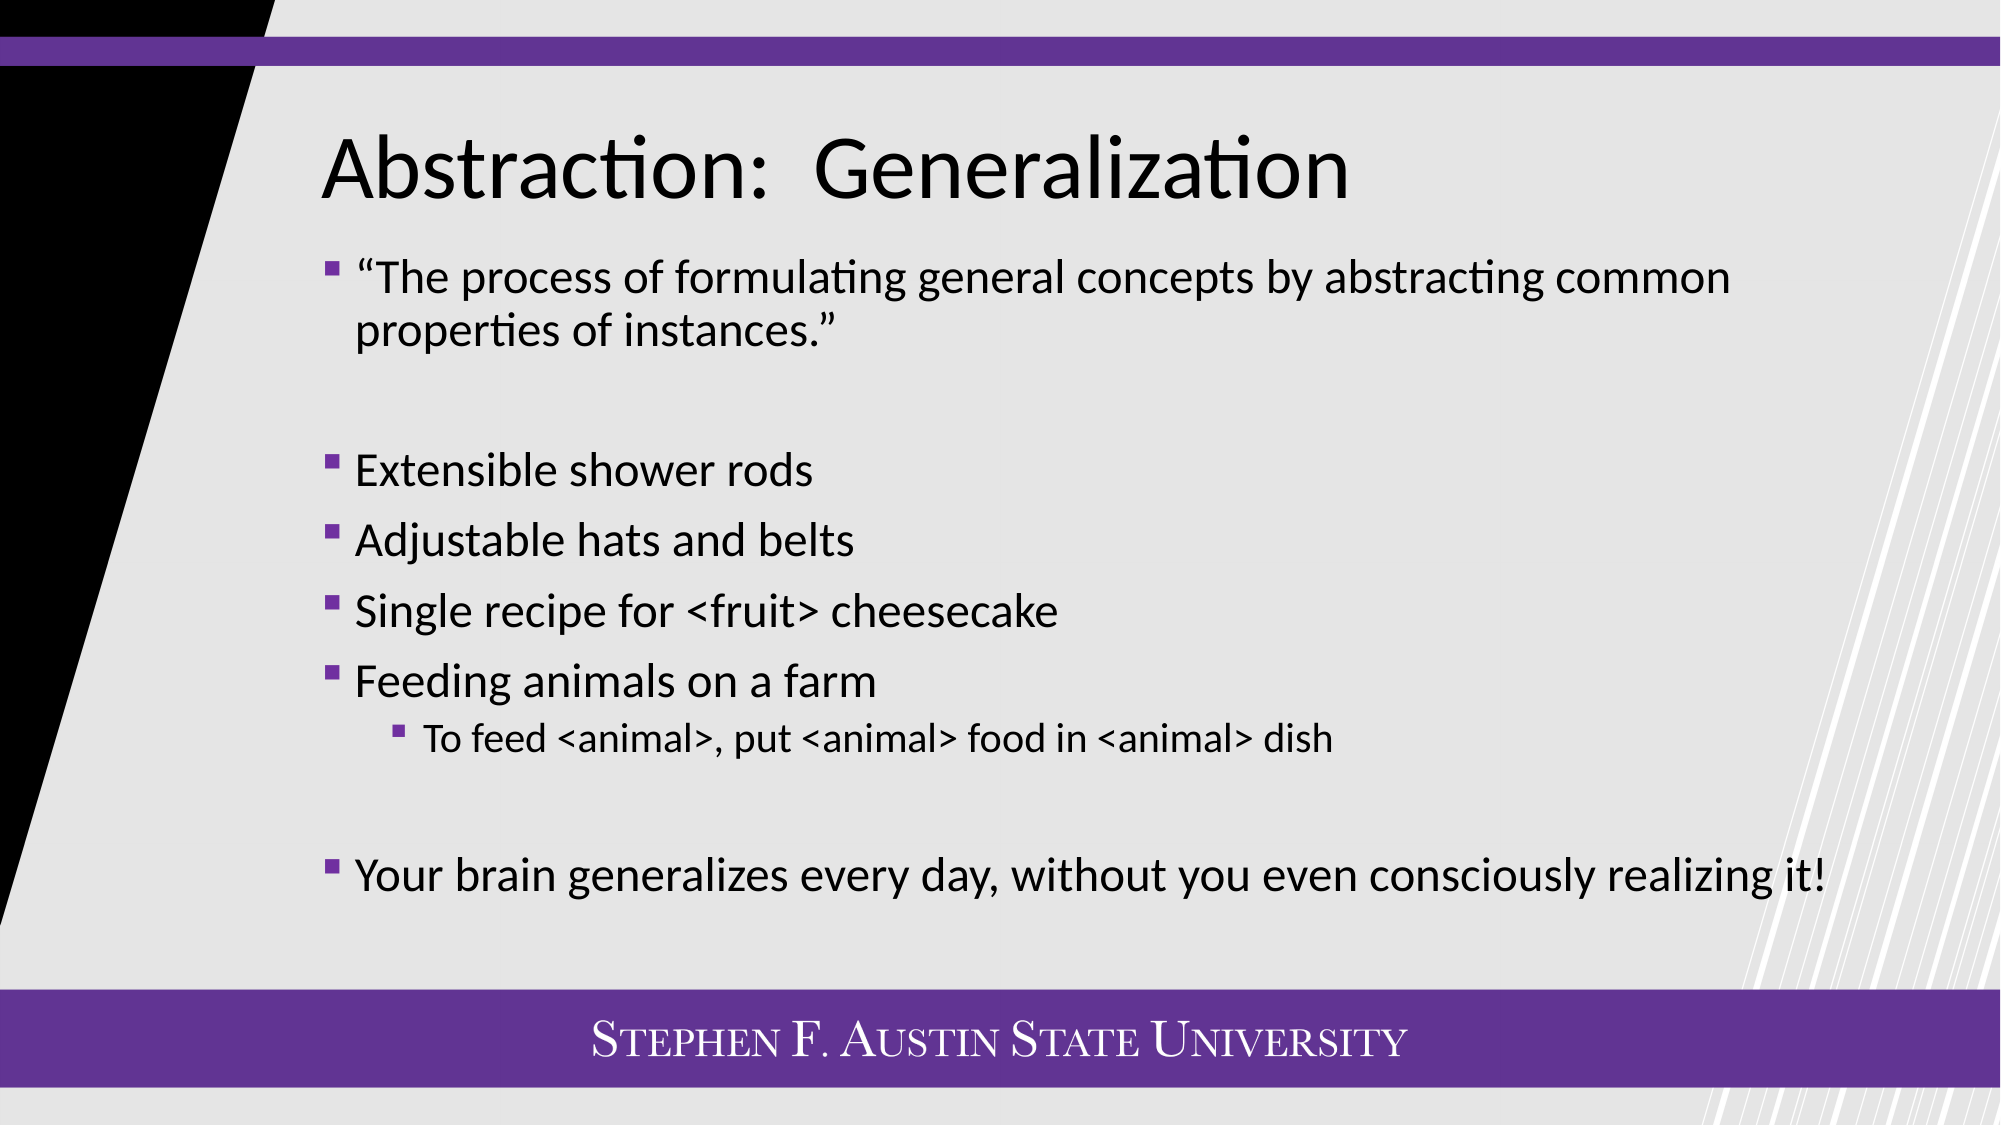

# Abstraction:  Generalization
“The process of formulating general concepts by abstracting common properties of instances.”

Extensible shower rods
Adjustable hats and belts
Single recipe for <fruit> cheesecake
Feeding animals on a farm
To feed <animal>, put <animal> food in <animal> dish

Your brain generalizes every day, without you even consciously realizing it!